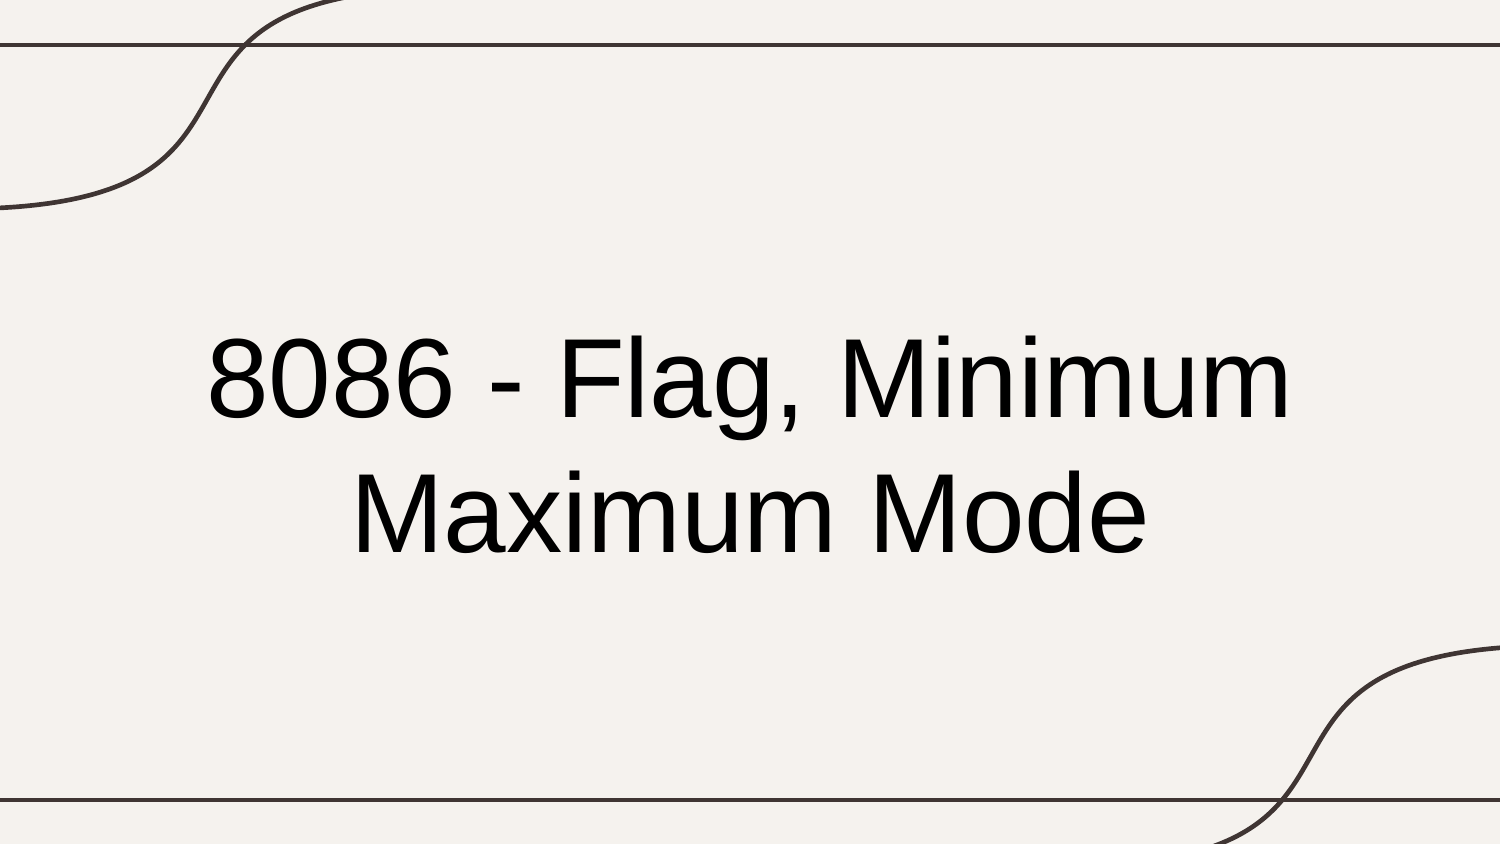

# 8086 - Flag, Minimum Maximum Mode